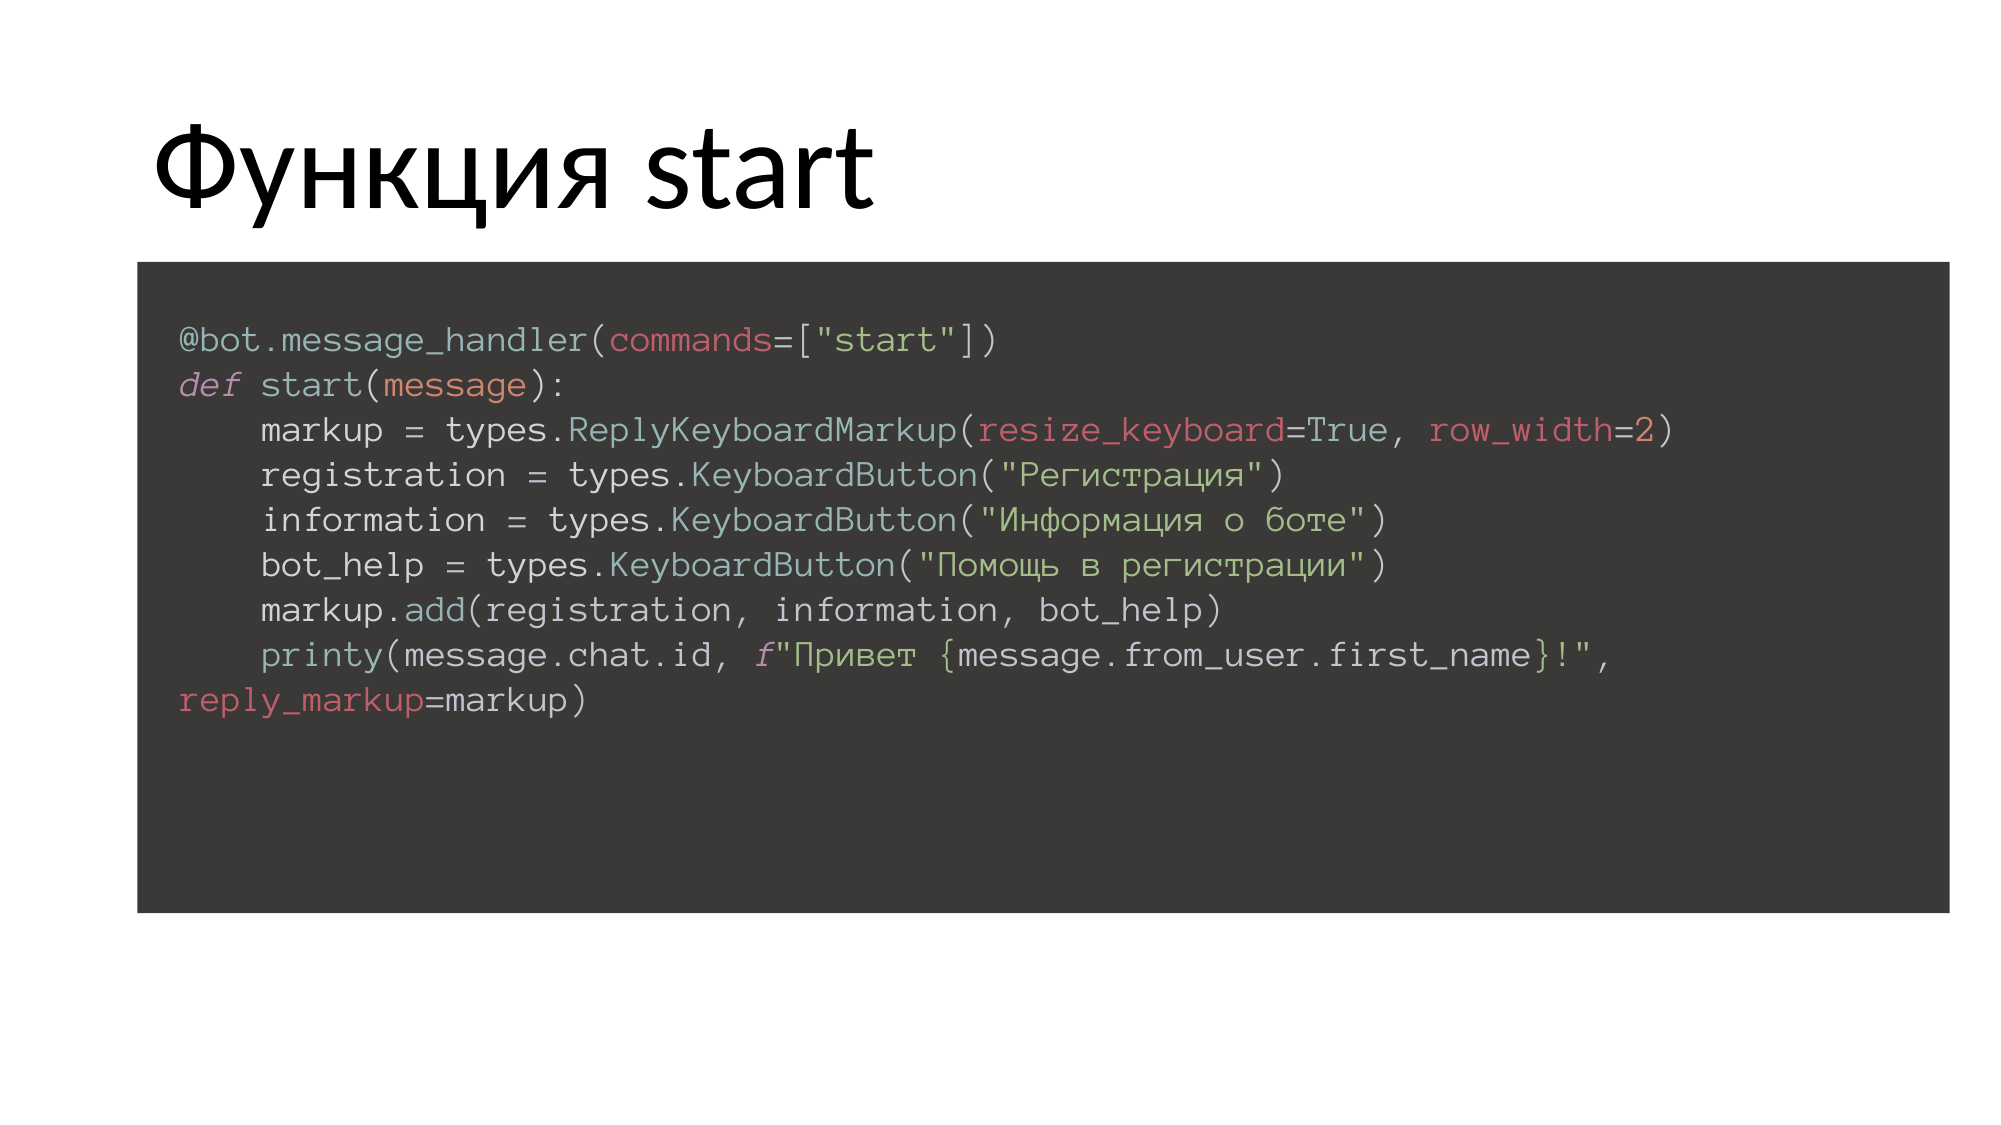

# Функция start

@bot.message_handler(commands=["start"])
def start(message):
    markup = types.ReplyKeyboardMarkup(resize_keyboard=True, row_width=2)
    registration = types.KeyboardButton("Регистрация")
    information = types.KeyboardButton("Информация о боте")
    bot_help = types.KeyboardButton("Помощь в регистрации")
    markup.add(registration, information, bot_help)
    printy(message.chat.id, f"Привет {message.from_user.first_name}!", reply_markup=markup)